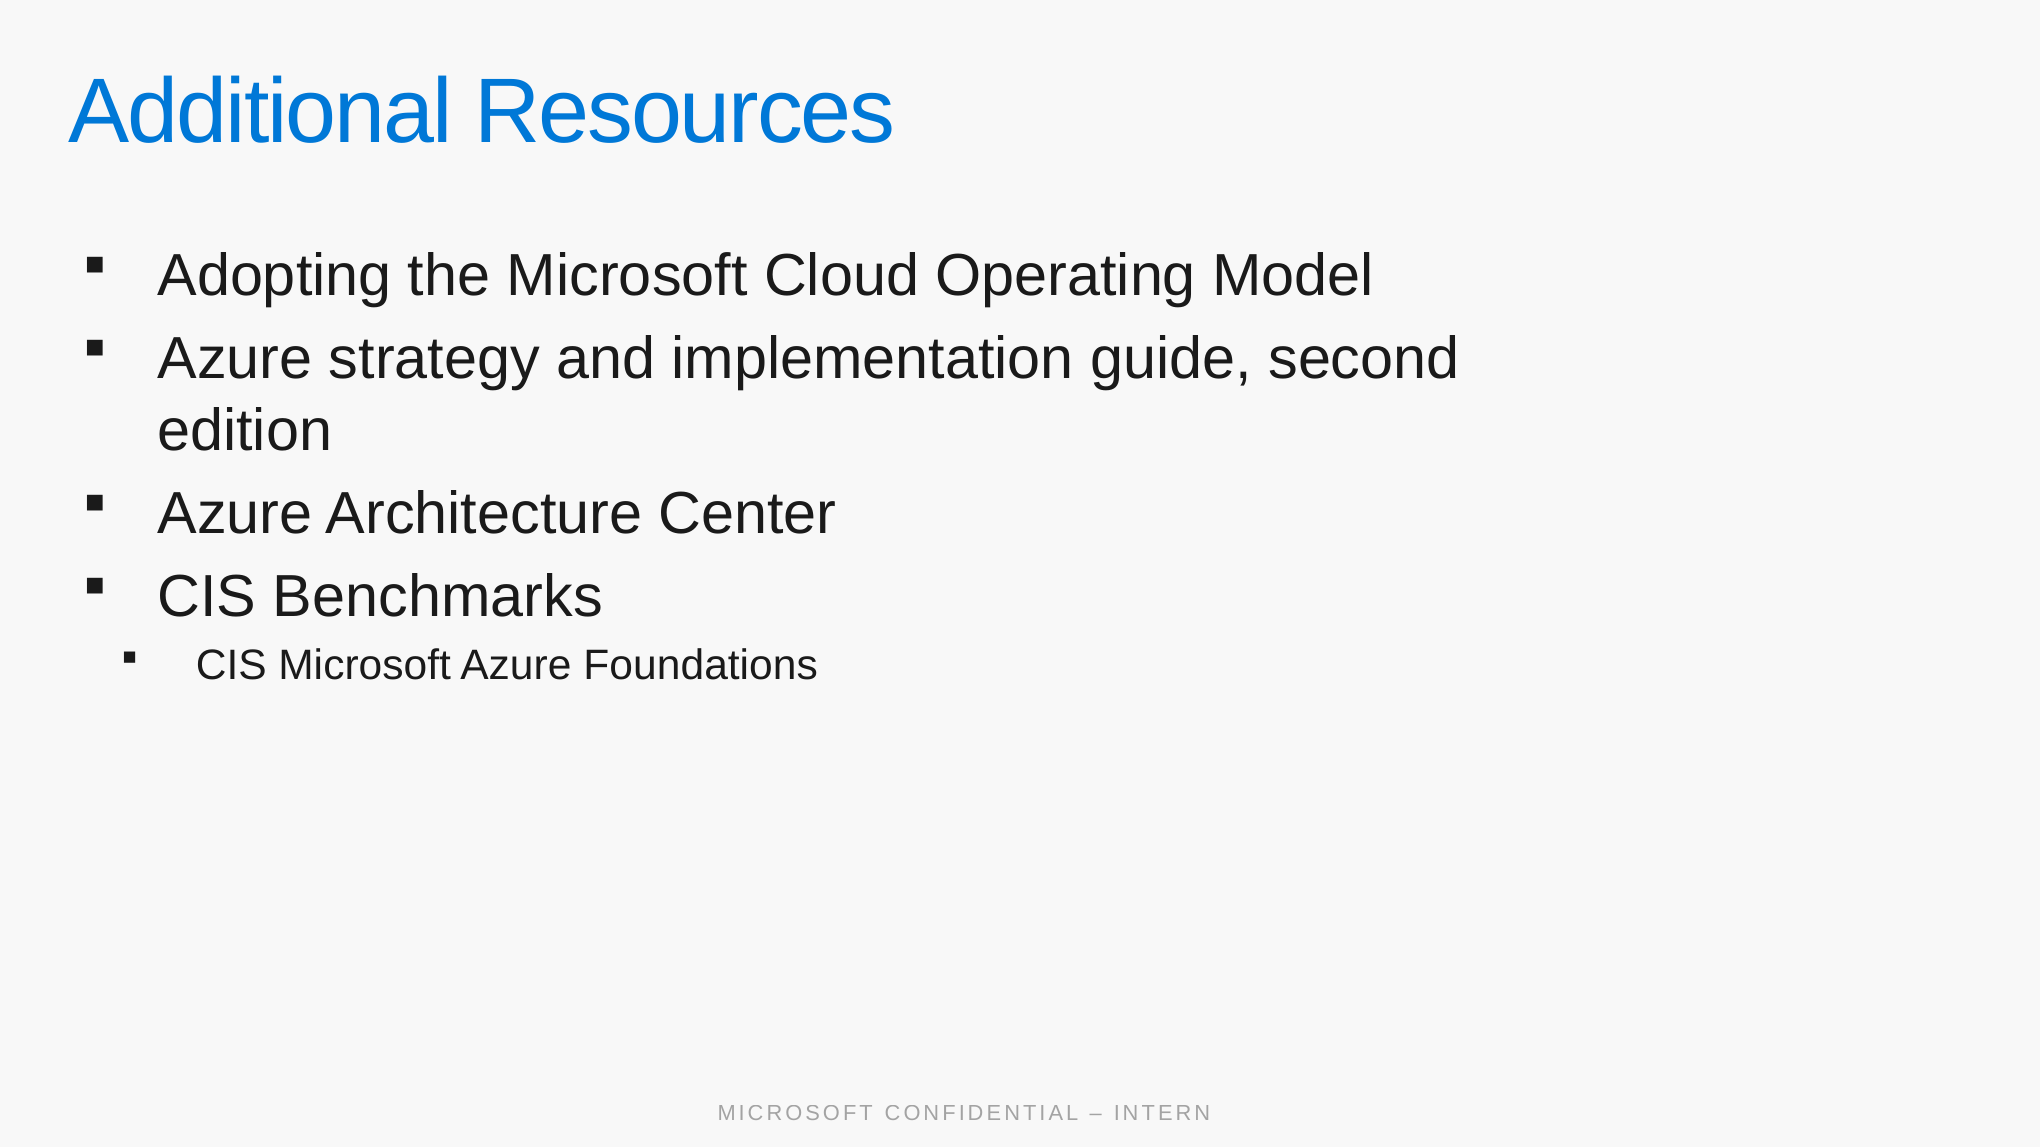

# Additional Resources
Adopting the Microsoft Cloud Operating Model
Azure strategy and implementation guide, second edition
Azure Architecture Center
CIS Benchmarks
CIS Microsoft Azure Foundations